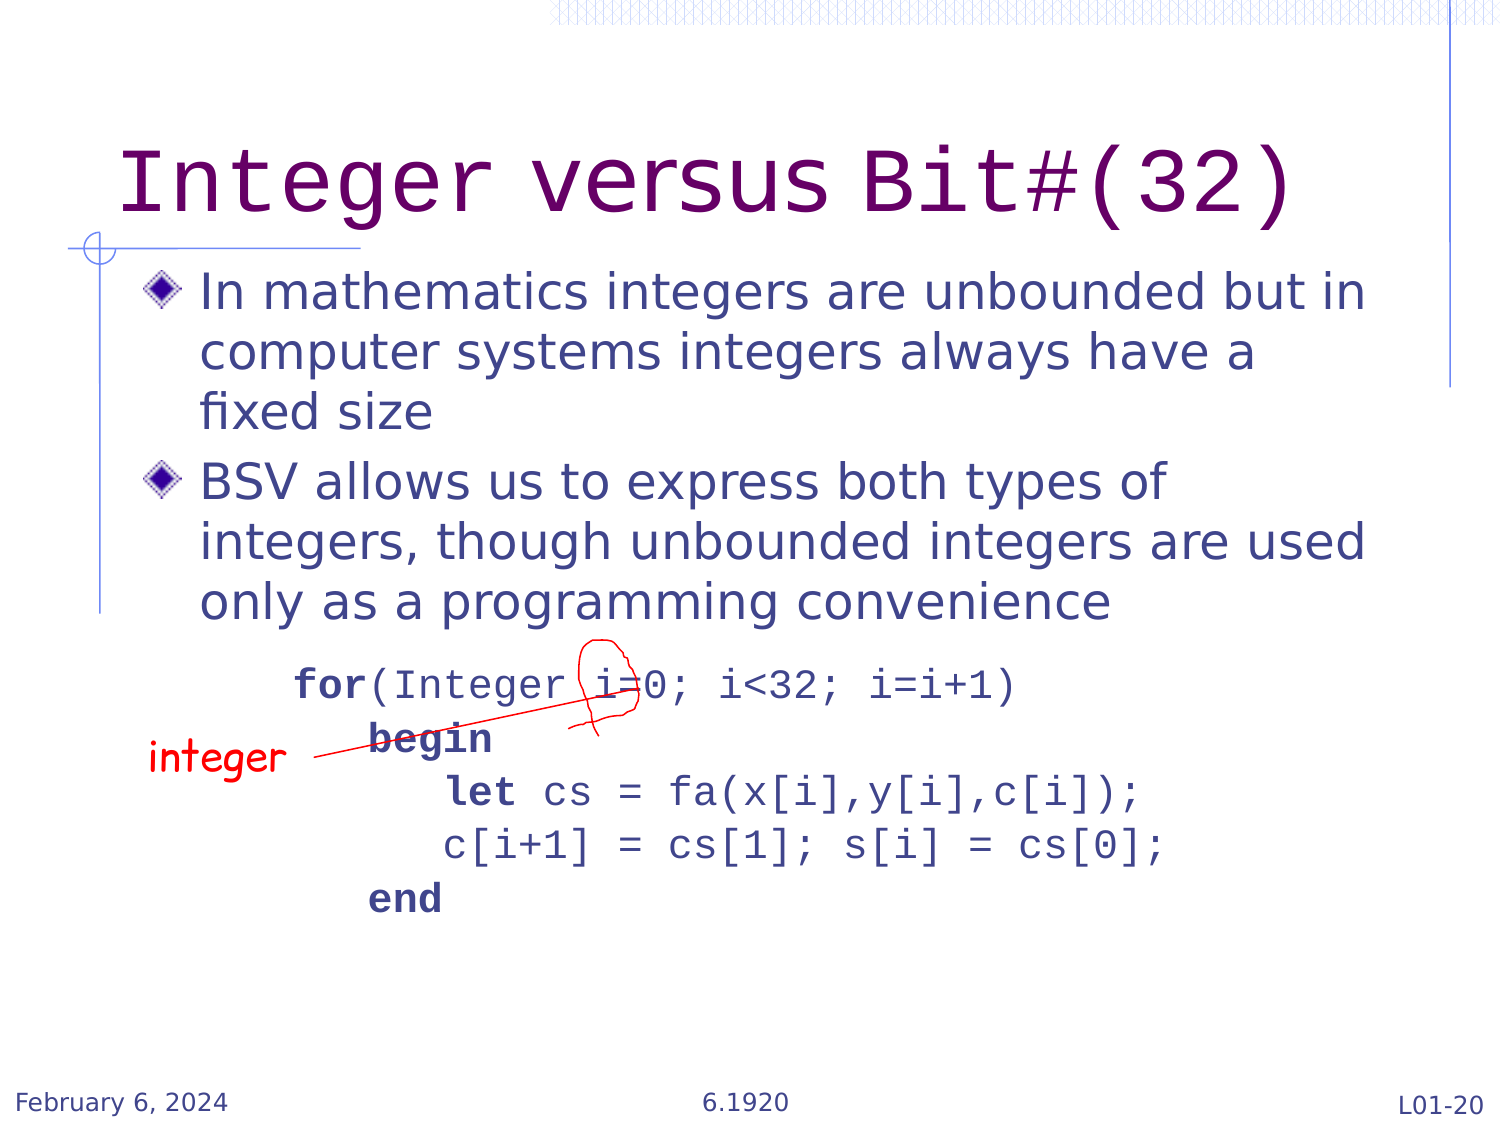

# Integer versus Bit#(32)
In mathematics integers are unbounded but in computer systems integers always have a fixed size
BSV allows us to express both types of integers, though unbounded integers are used only as a programming convenience

integer
for(Integer i=0; i<32; i=i+1)
   begin
      let cs = fa(x[i],y[i],c[i]);
      c[i+1] = cs[1]; s[i] = cs[0];
   end

February 6, 2024
6.1920
L01-20